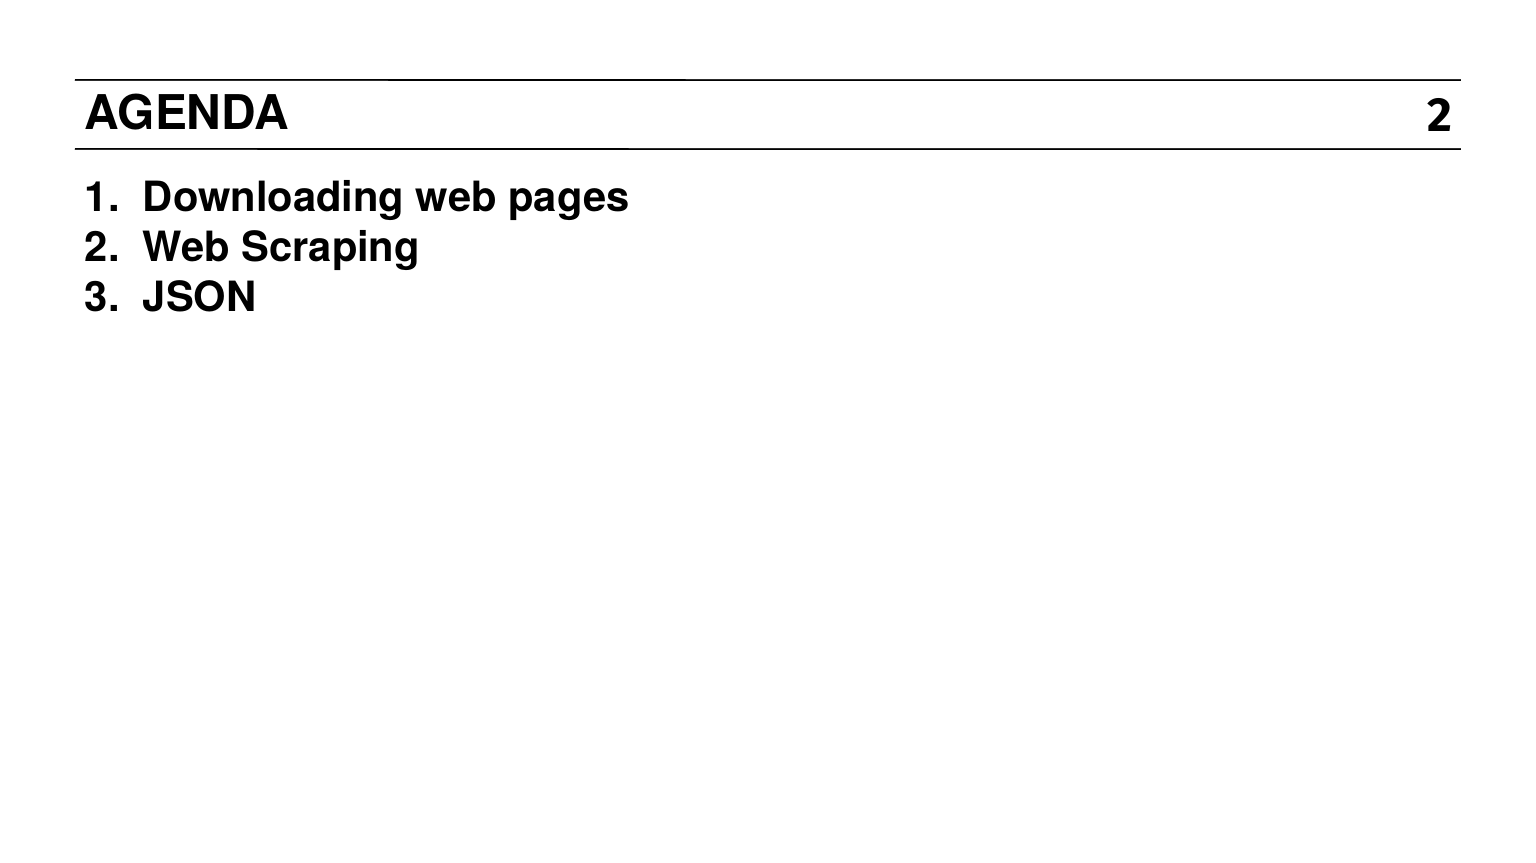

# AGENDA
2

Downloading web pages
Web Scraping
JSON